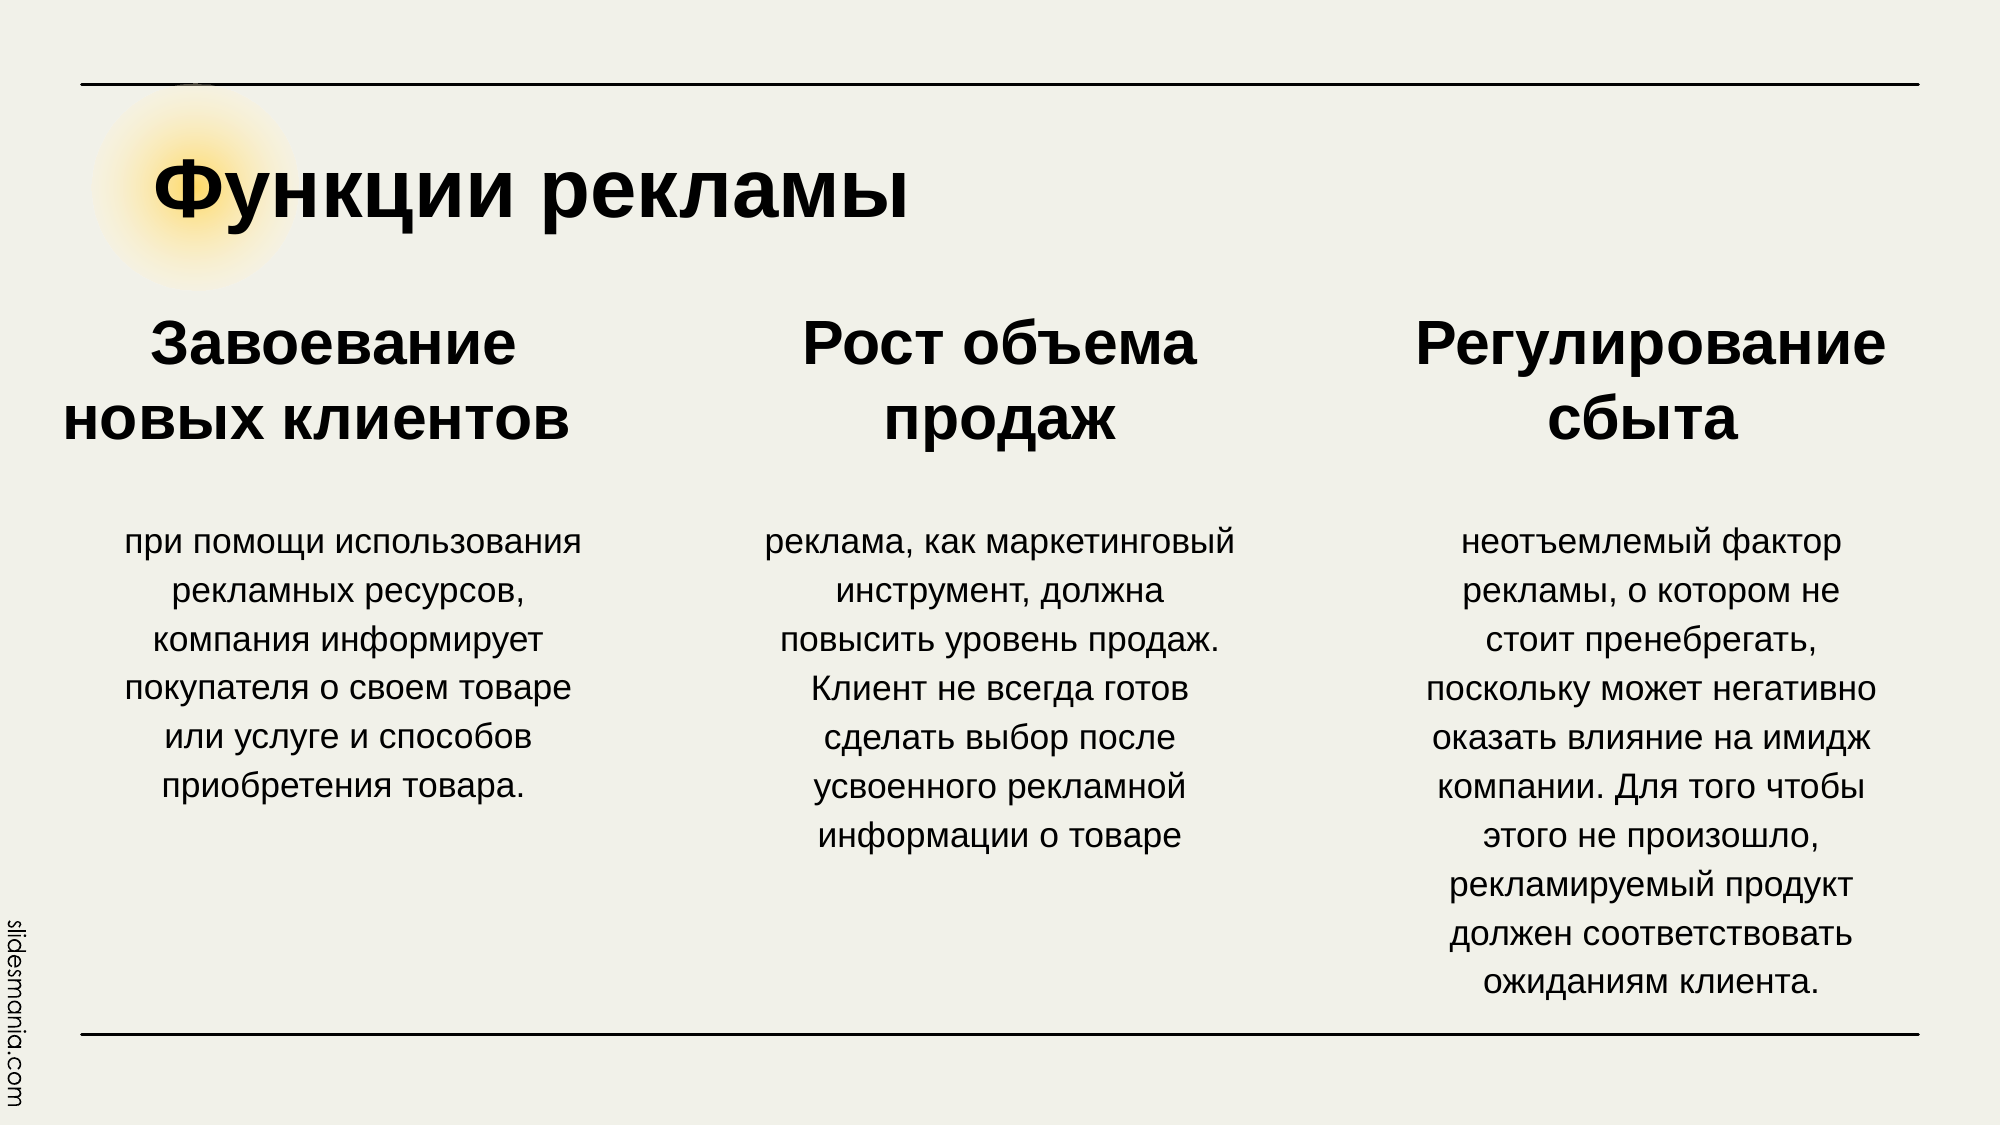

# Функции рекламы
 Завоевание новых клиентов
Рост объема продаж
Регулирование сбыта
 при помощи использования рекламных ресурсов, компания информирует покупателя о своем товаре или услуге и способов приобретения товара.
реклама, как маркетинговый инструмент, должна повысить уровень продаж. Клиент не всегда готов сделать выбор после усвоенного рекламной информации о товаре
неотъемлемый фактор рекламы, о котором не стоит пренебрегать, поскольку может негативно оказать влияние на имидж компании. Для того чтобы этого не произошло, рекламируемый продукт должен соответствовать ожиданиям клиента.